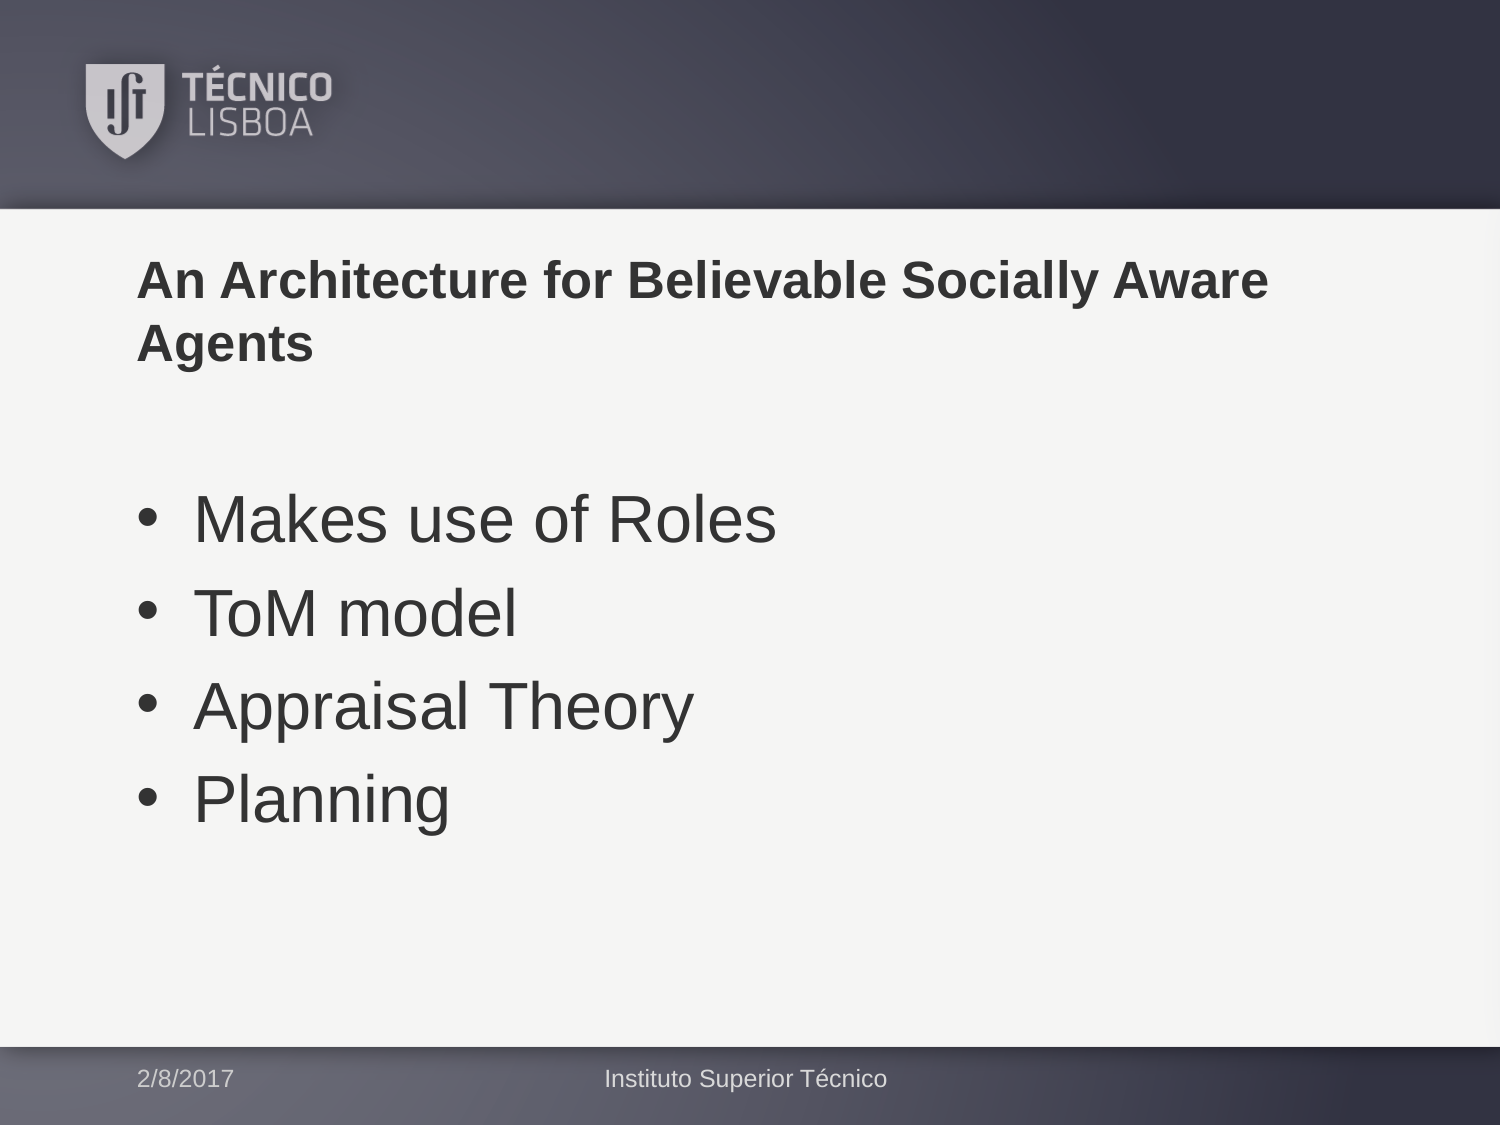

# An Architecture for Believable Socially Aware Agents
Makes use of Roles
ToM model
Appraisal Theory
Planning

2/8/2017
Instituto Superior Técnico